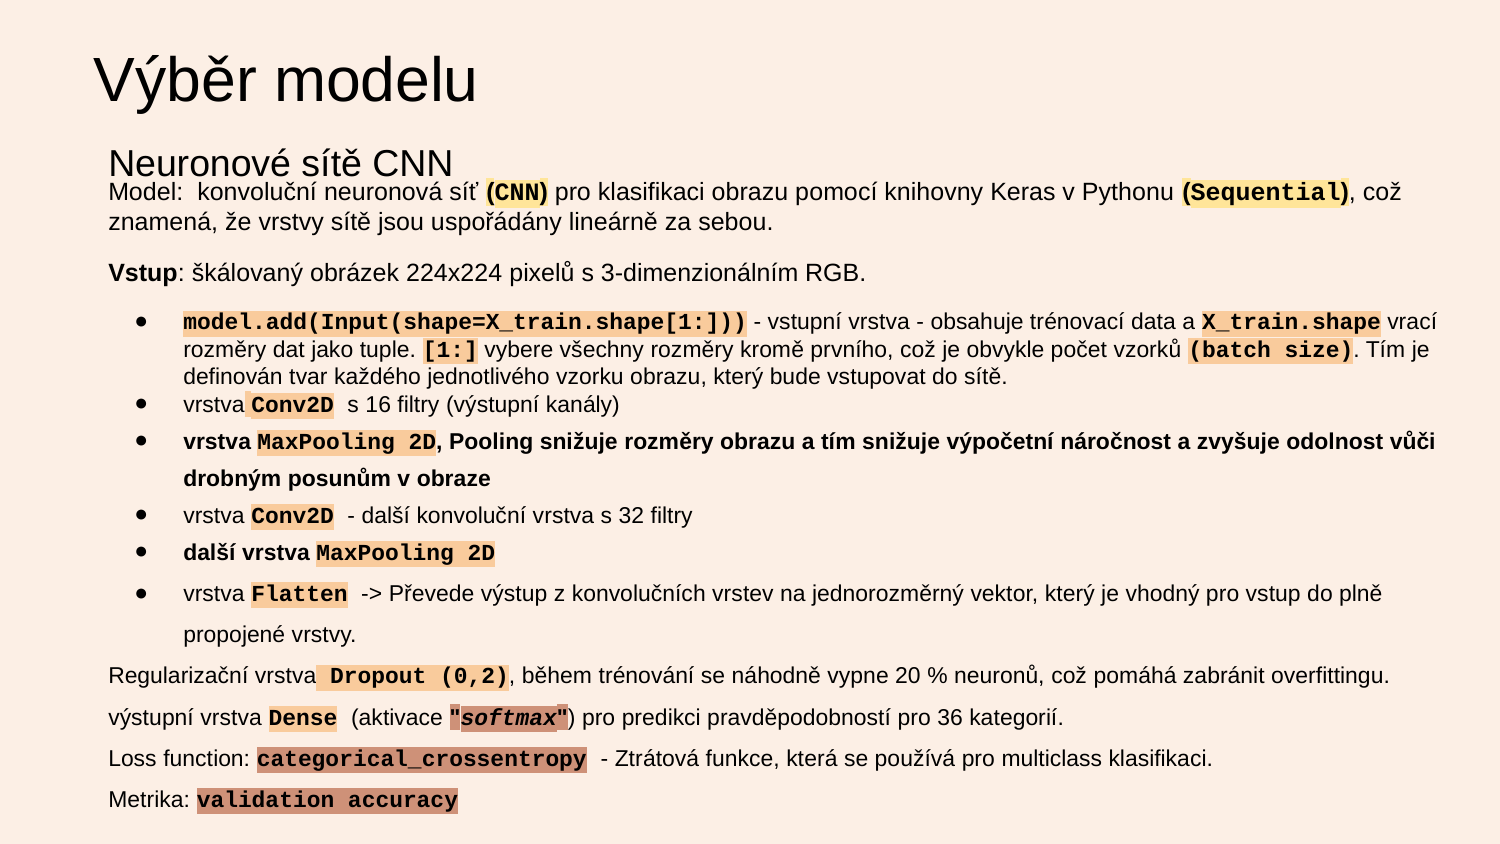

# Výběr modelu
Neuronové sítě CNN

Model:  konvoluční neuronová síť (CNN) pro klasifikaci obrazu pomocí knihovny Keras v Pythonu (Sequential), což znamená, že vrstvy sítě jsou uspořádány lineárně za sebou.
Vstup: škálovaný obrázek 224x224 pixelů s 3-dimenzionálním RGB.
model.add(Input(shape=X_train.shape[1:])) - vstupní vrstva - obsahuje trénovací data a X_train.shape vrací rozměry dat jako tuple. [1:] vybere všechny rozměry kromě prvního, což je obvykle počet vzorků (batch size). Tím je definován tvar každého jednotlivého vzorku obrazu, který bude vstupovat do sítě.
vrstva Conv2D s 16 filtry (výstupní kanály)
vrstva MaxPooling 2D, Pooling snižuje rozměry obrazu a tím snižuje výpočetní náročnost a zvyšuje odolnost vůči drobným posunům v obraze
vrstva Conv2D - další konvoluční vrstva s 32 filtry
další vrstva MaxPooling 2D
vrstva Flatten -> Převede výstup z konvolučních vrstev na jednorozměrný vektor, který je vhodný pro vstup do plně propojené vrstvy.
Regularizační vrstva Dropout (0,2), během trénování se náhodně vypne 20 % neuronů, což pomáhá zabránit overfittingu.
výstupní vrstva Dense (aktivace "softmax") pro predikci pravděpodobností pro 36 kategorií.
Loss function: categorical_crossentropy - Ztrátová funkce, která se používá pro multiclass klasifikaci.
Metrika: validation accuracy